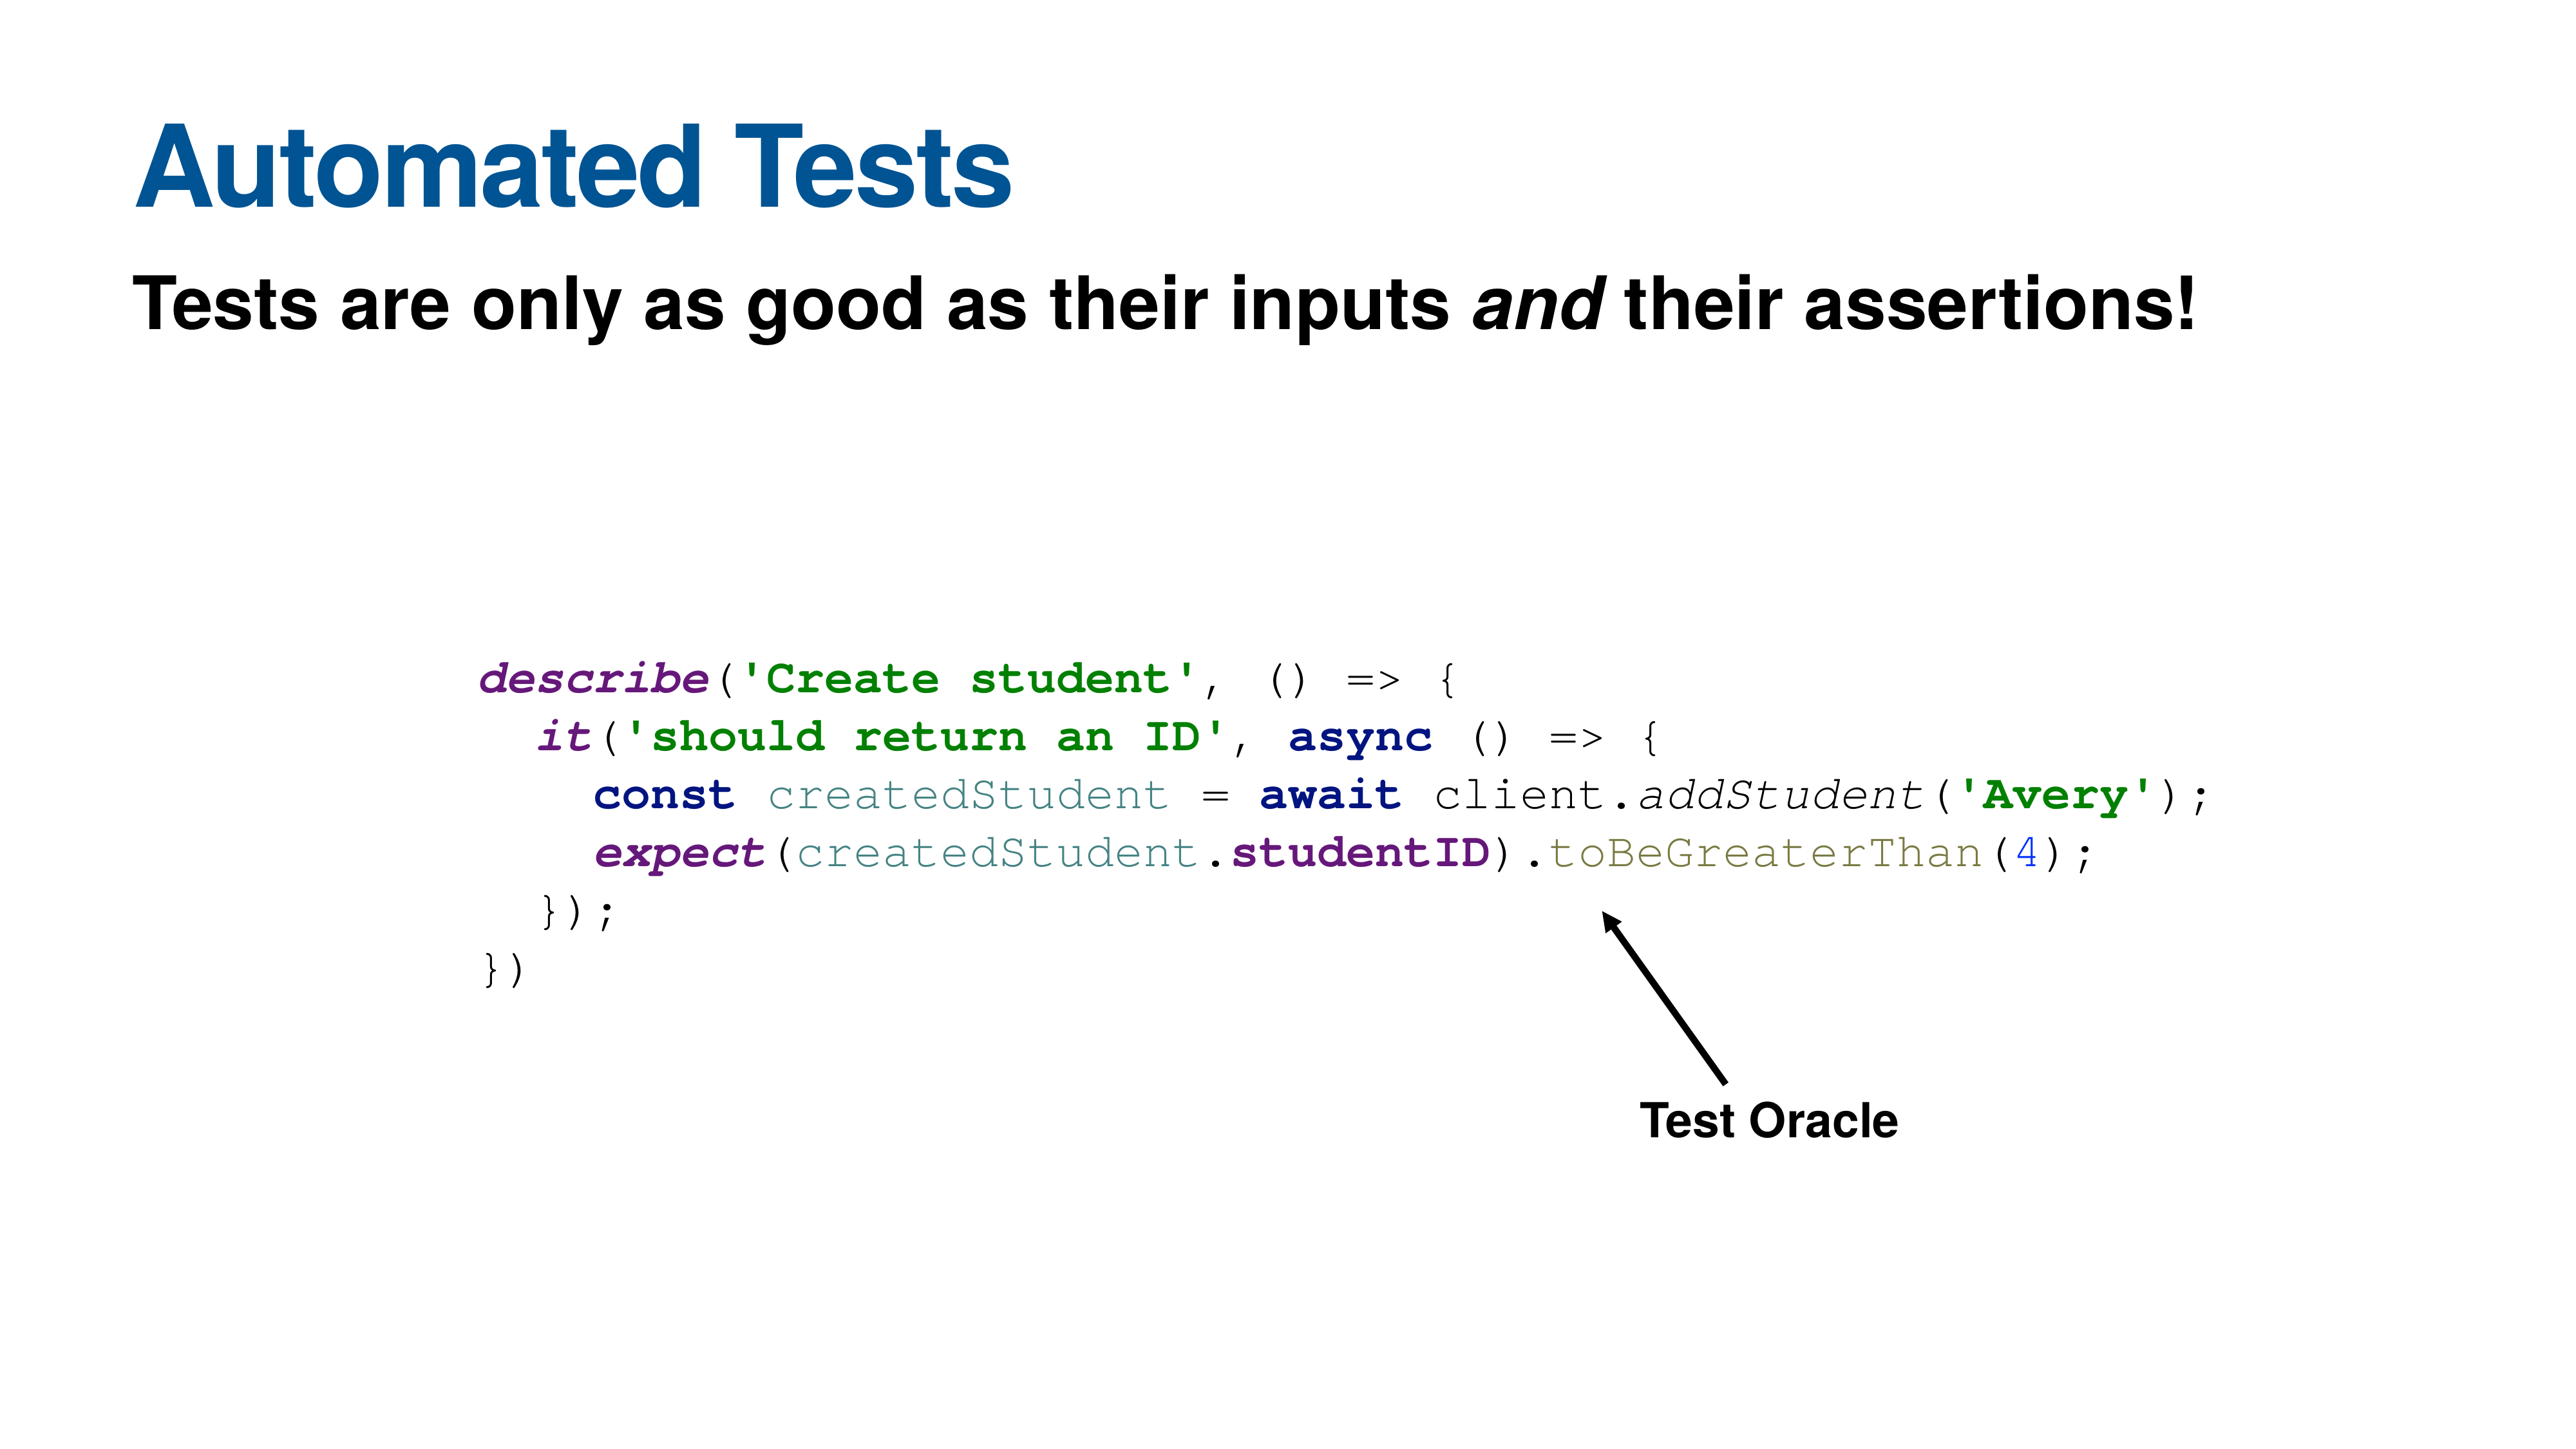

# Automated Tests
Tests are only as good as their inputs and their assertions!
describe('Create student', () => {
  it('should return an ID', async () => {
    const createdStudent = await client.addStudent('Avery');
    expect(createdStudent.studentID).toBeGreaterThan(4);
  });
})

Test Oracle